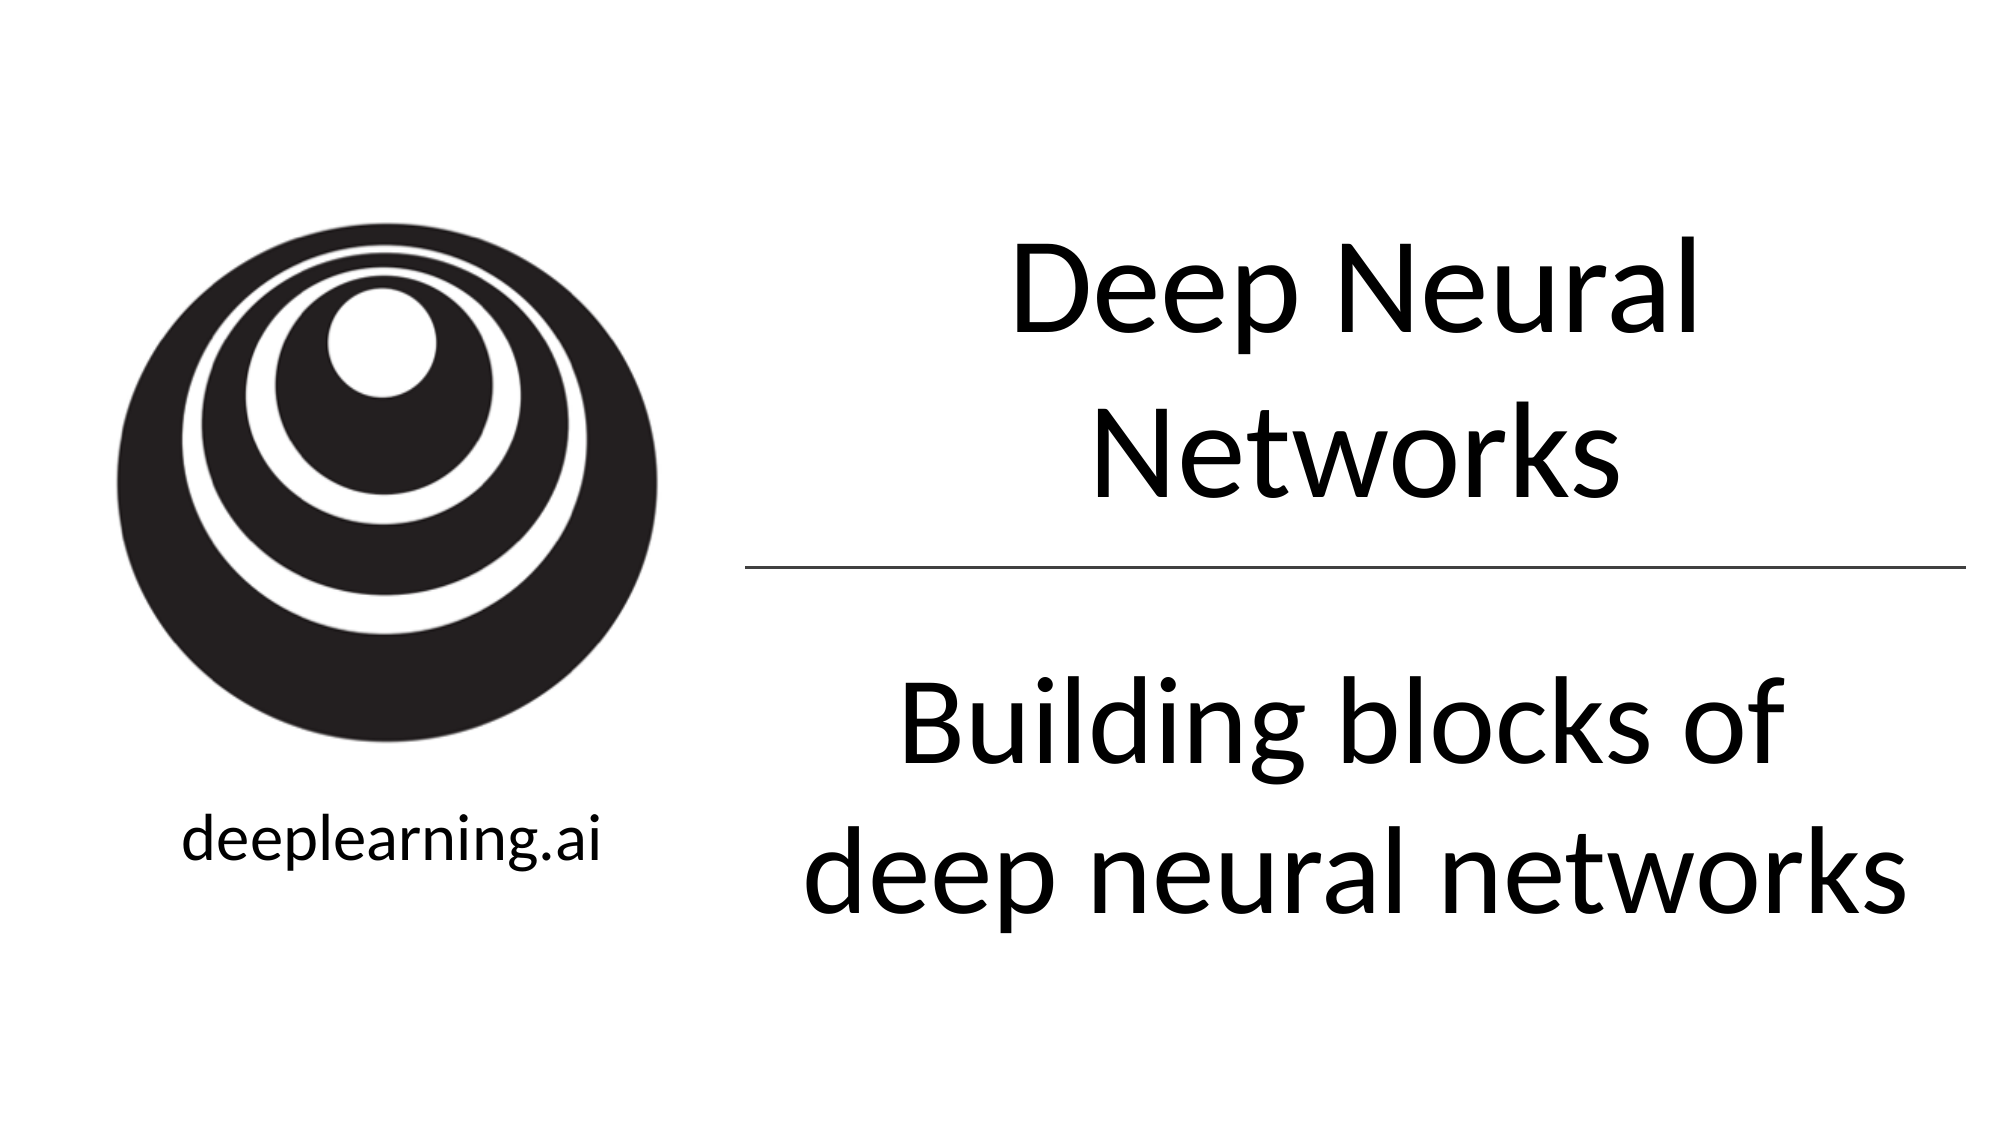

Deep Neural Networks
Building blocks of
deep neural networks